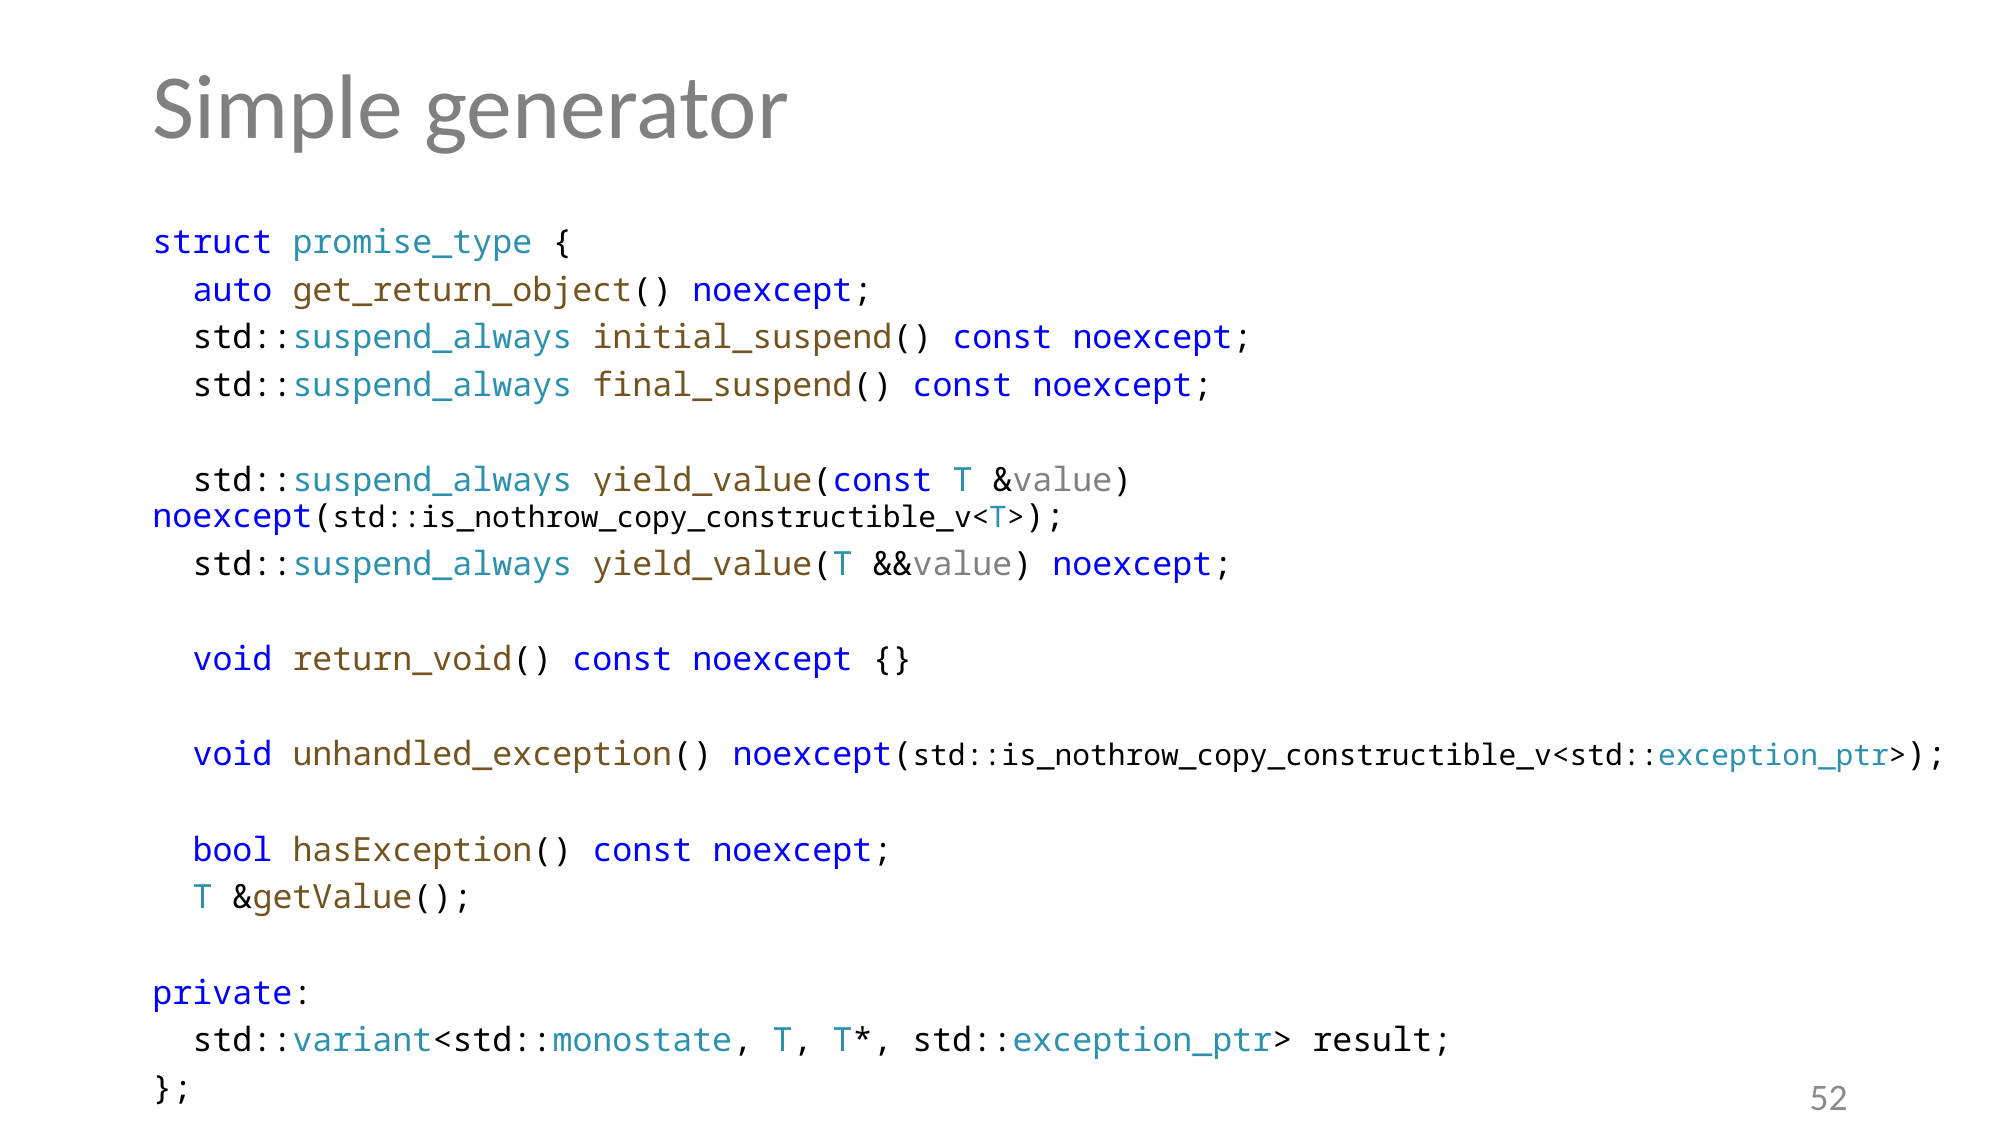

# Simple generator
struct promise_type {
  auto get_return_object() noexcept;
  std::suspend_always initial_suspend() const noexcept;
  std::suspend_always final_suspend() const noexcept;

  std::suspend_always yield_value(const T &value) noexcept(std::is_nothrow_copy_constructible_v<T>);
  std::suspend_always yield_value(T &&value) noexcept;

  void return_void() const noexcept {}

  void unhandled_exception() noexcept(std::is_nothrow_copy_constructible_v<std::exception_ptr>);

  bool hasException() const noexcept;
  T &getValue();

private:
  std::variant<std::monostate, T, T*, std::exception_ptr> result;
};
52